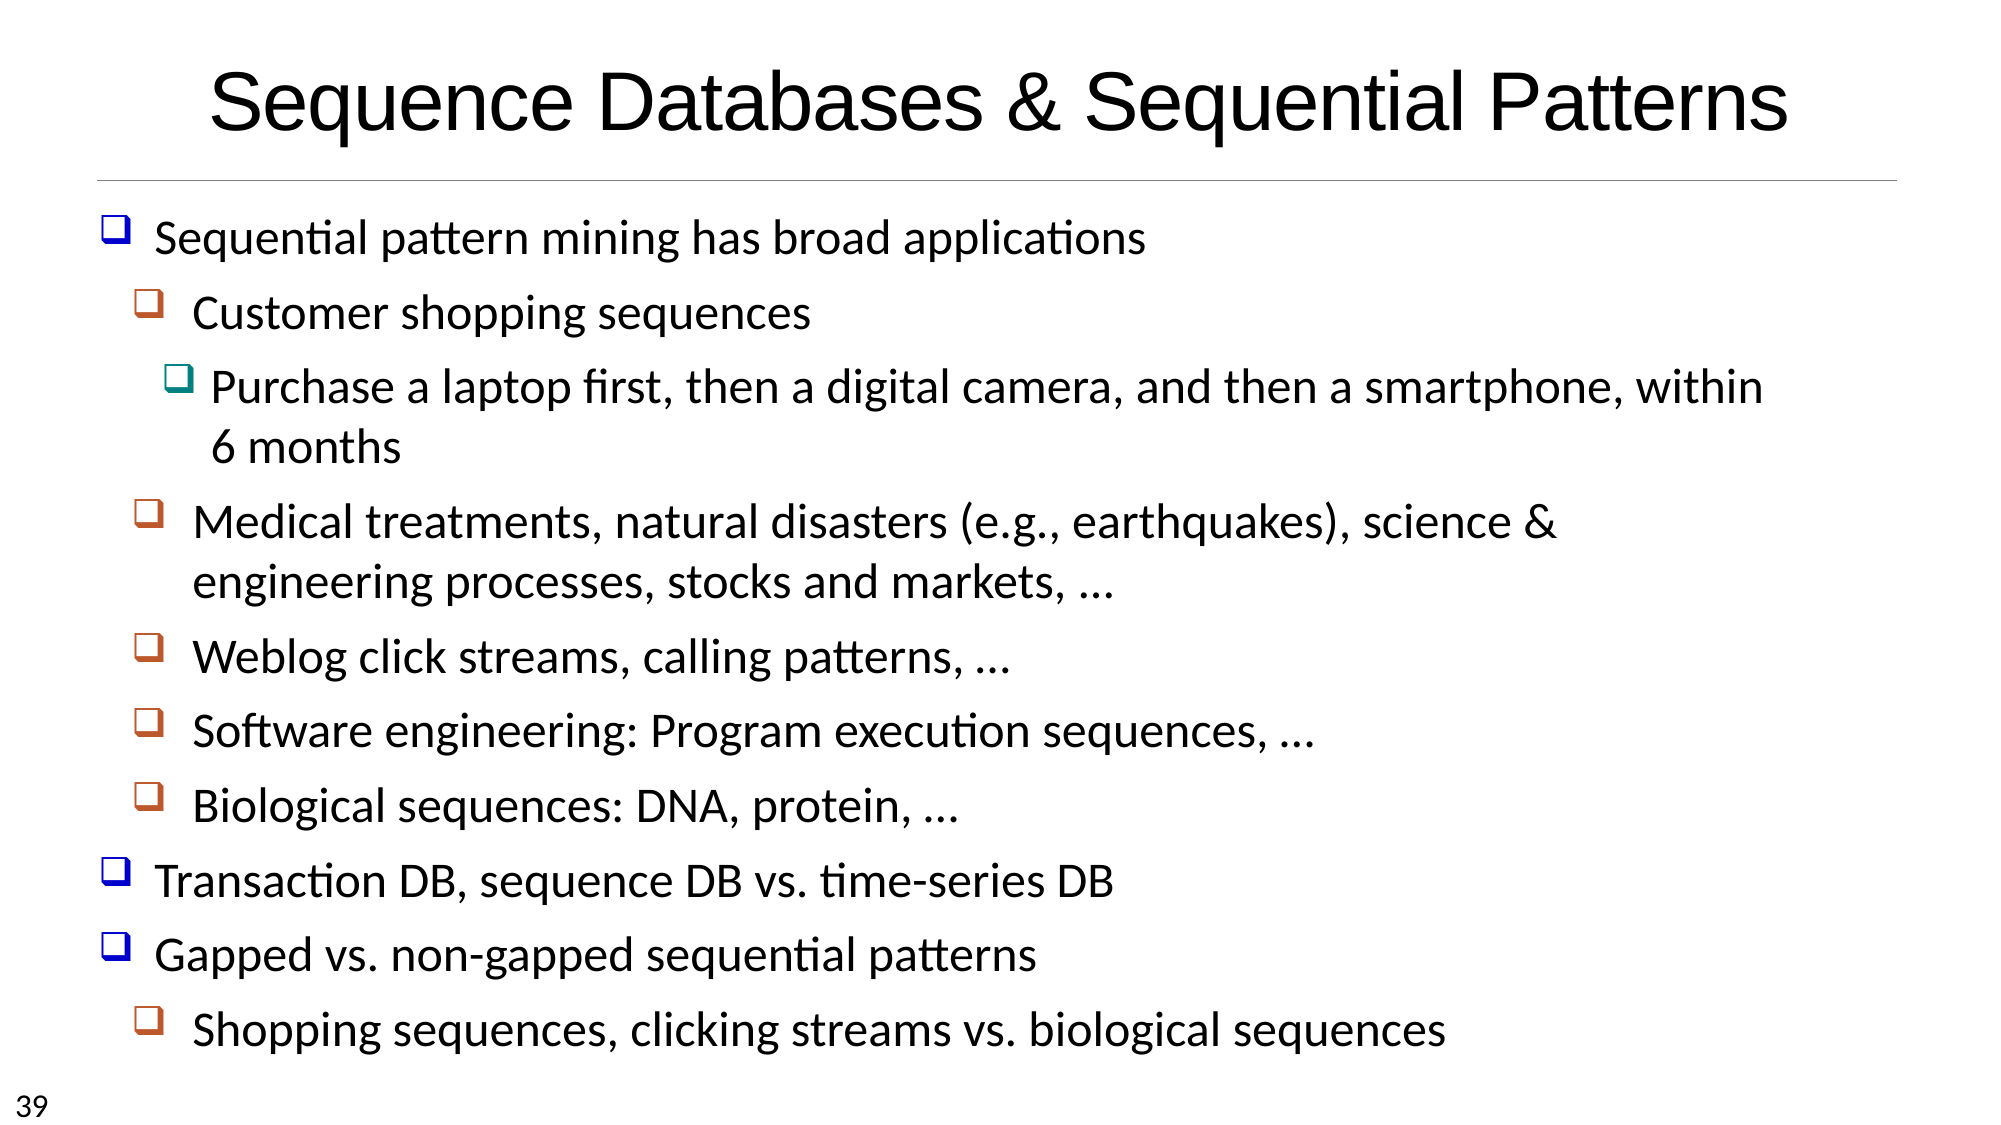

# Sequence Databases & Sequential Patterns
Sequential pattern mining has broad applications
Customer shopping sequences
Purchase a laptop first, then a digital camera, and then a smartphone, within 6 months
Medical treatments, natural disasters (e.g., earthquakes), science & engineering processes, stocks and markets, ...
Weblog click streams, calling patterns, …
Software engineering: Program execution sequences, …
Biological sequences: DNA, protein, …
Transaction DB, sequence DB vs. time-series DB
Gapped vs. non-gapped sequential patterns
Shopping sequences, clicking streams vs. biological sequences